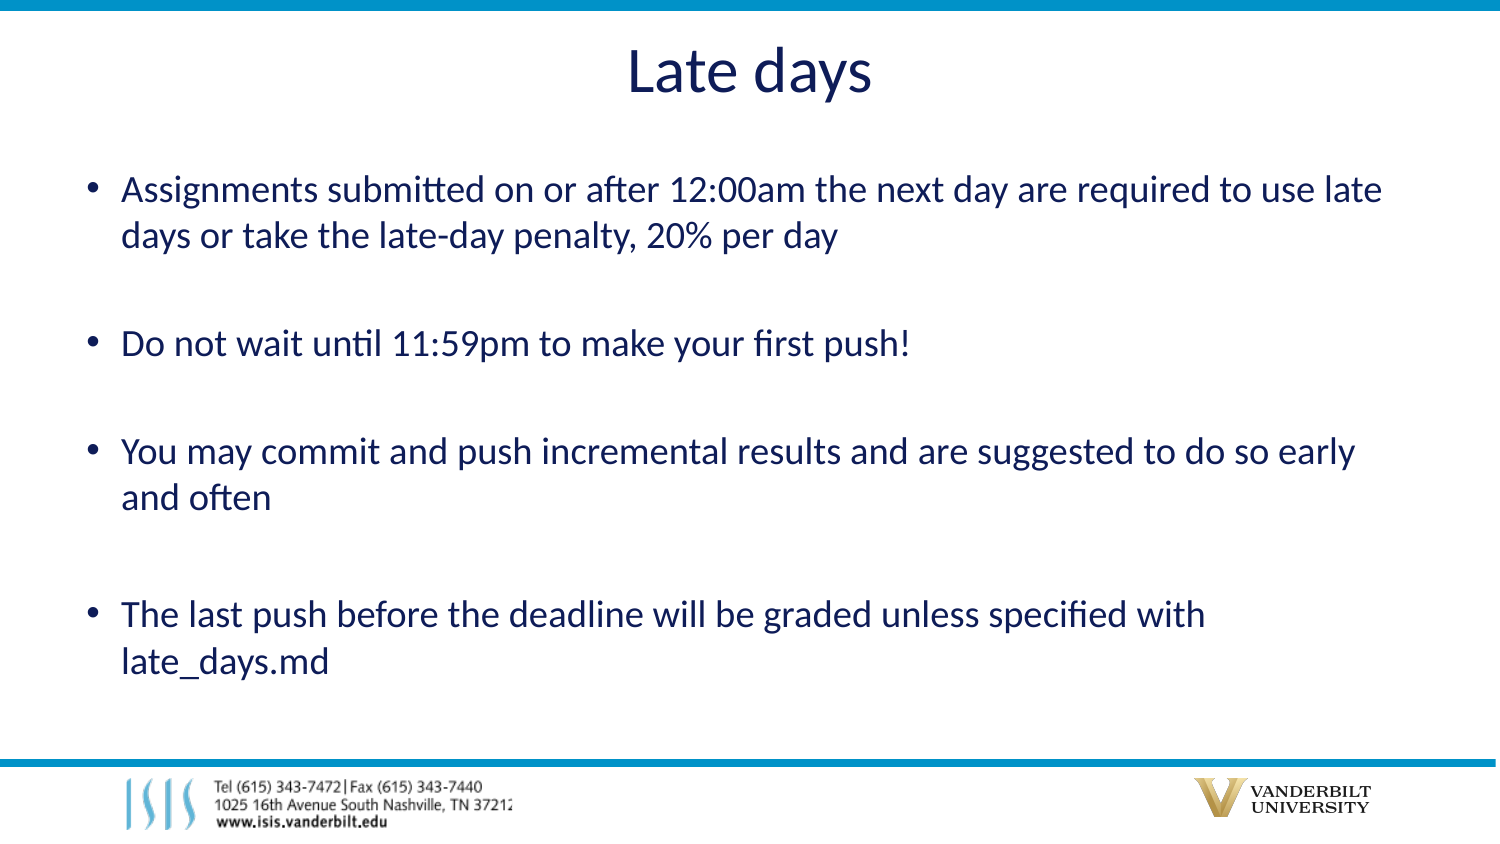

# Late days
Assignments submitted on or after 12:00am the next day are required to use late days or take the late-day penalty, 20% per day

Do not wait until 11:59pm to make your first push!​

You may commit and push incremental results and are suggested to do so early and often

The last push before the deadline will be graded unless specified with late_days.md